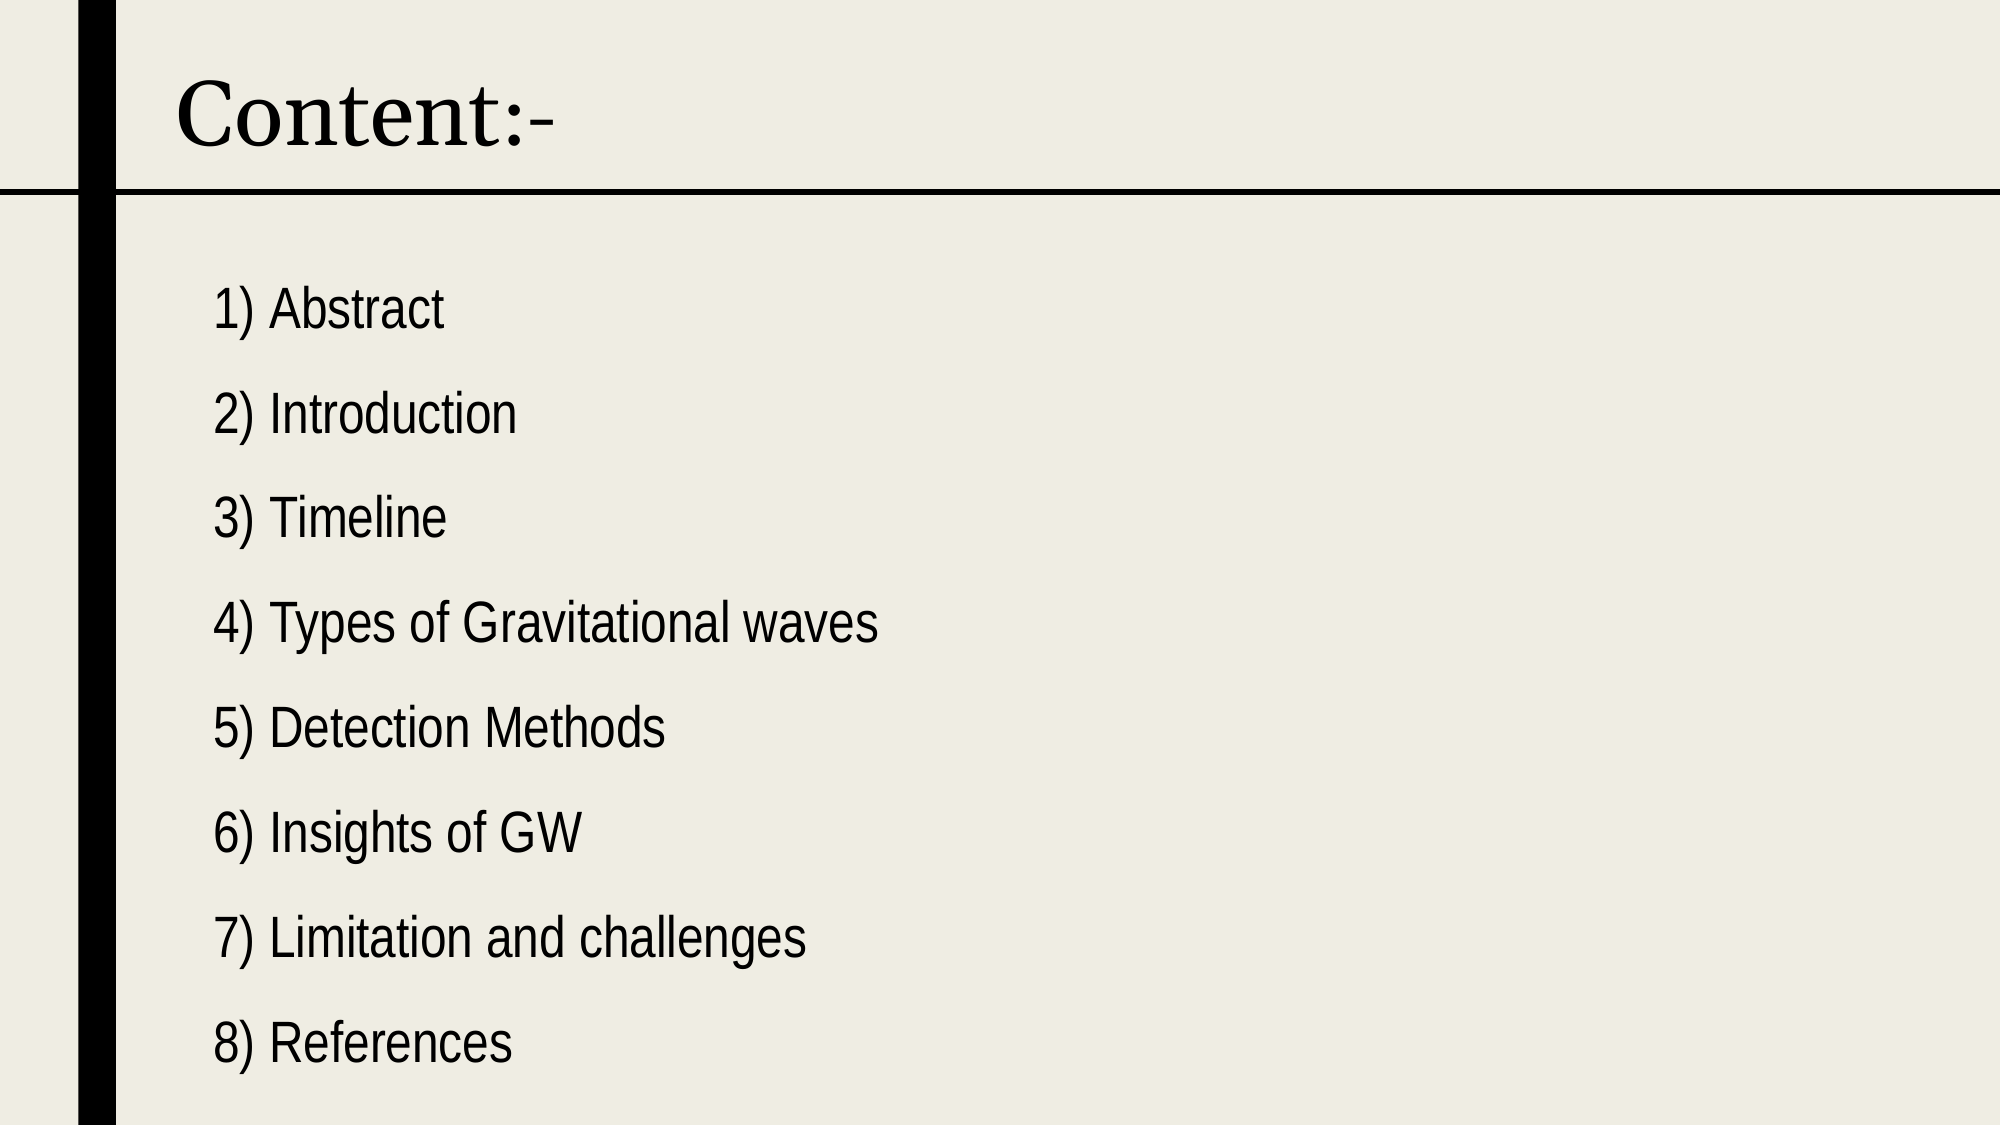

Content:-
Abstract
Introduction
Timeline
Types of Gravitational waves
Detection Methods
Insights of GW
Limitation and challenges
References